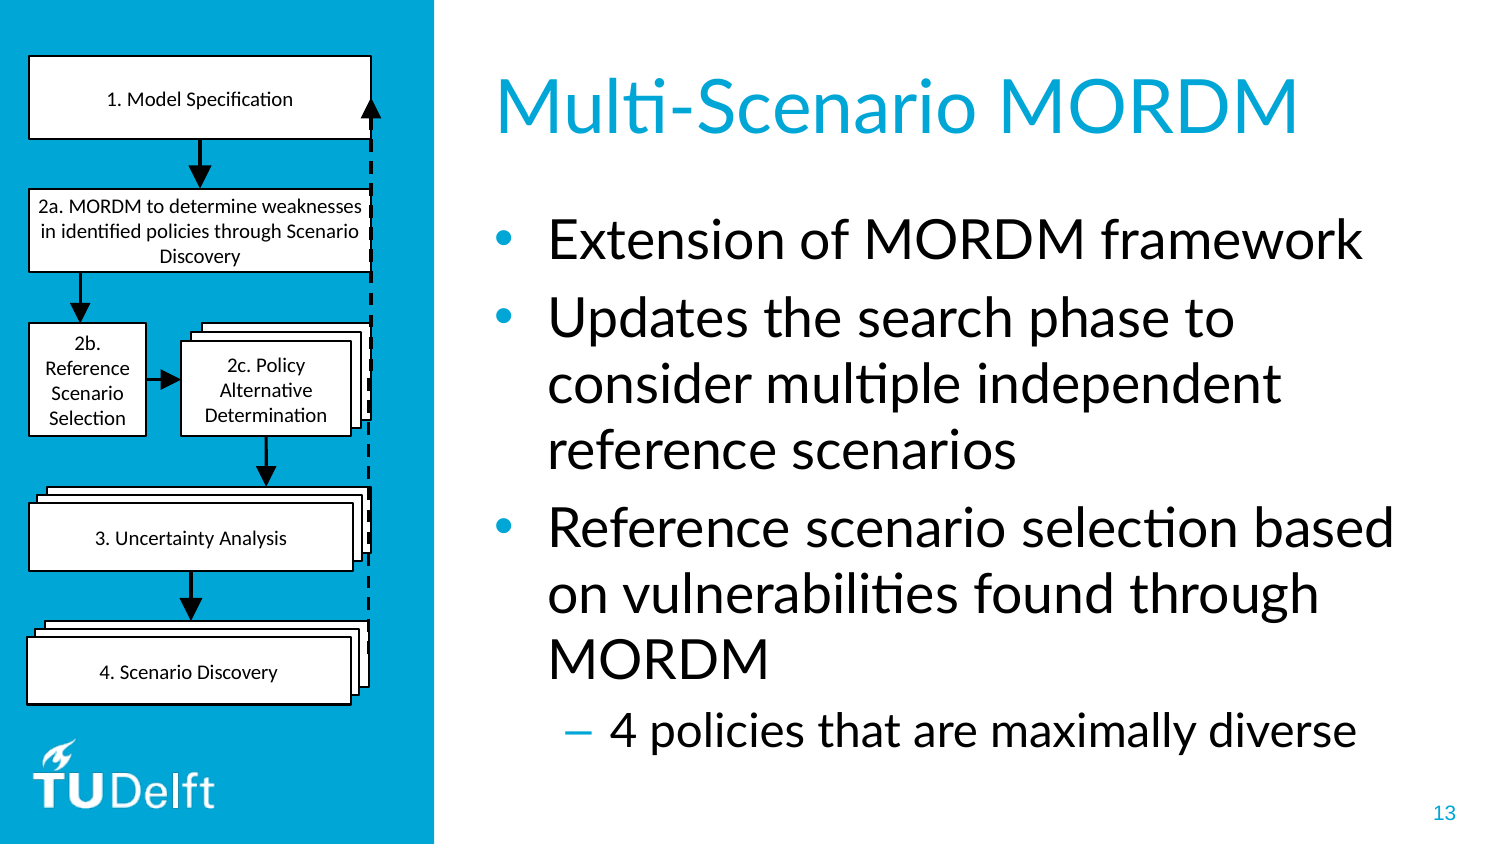

# Multi-Scenario MORDM
1. Model Specification
2a. MORDM to determine weaknesses in identified policies through Scenario Discovery
2b. Policy Alternative Determination
2b. Policy Alternative Determinationç
2c. Policy Alternative Determination
2b. Reference Scenario Selection
3. Computational Experimentation
3. Computational Experimentation
3. Uncertainty Analysis
3. Computational Experimentation
3. Computational Experimentation
4. Scenario Discovery
Extension of MORDM framework
Updates the search phase to consider multiple independent reference scenarios
Reference scenario selection based on vulnerabilities found through MORDM
4 policies that are maximally diverse